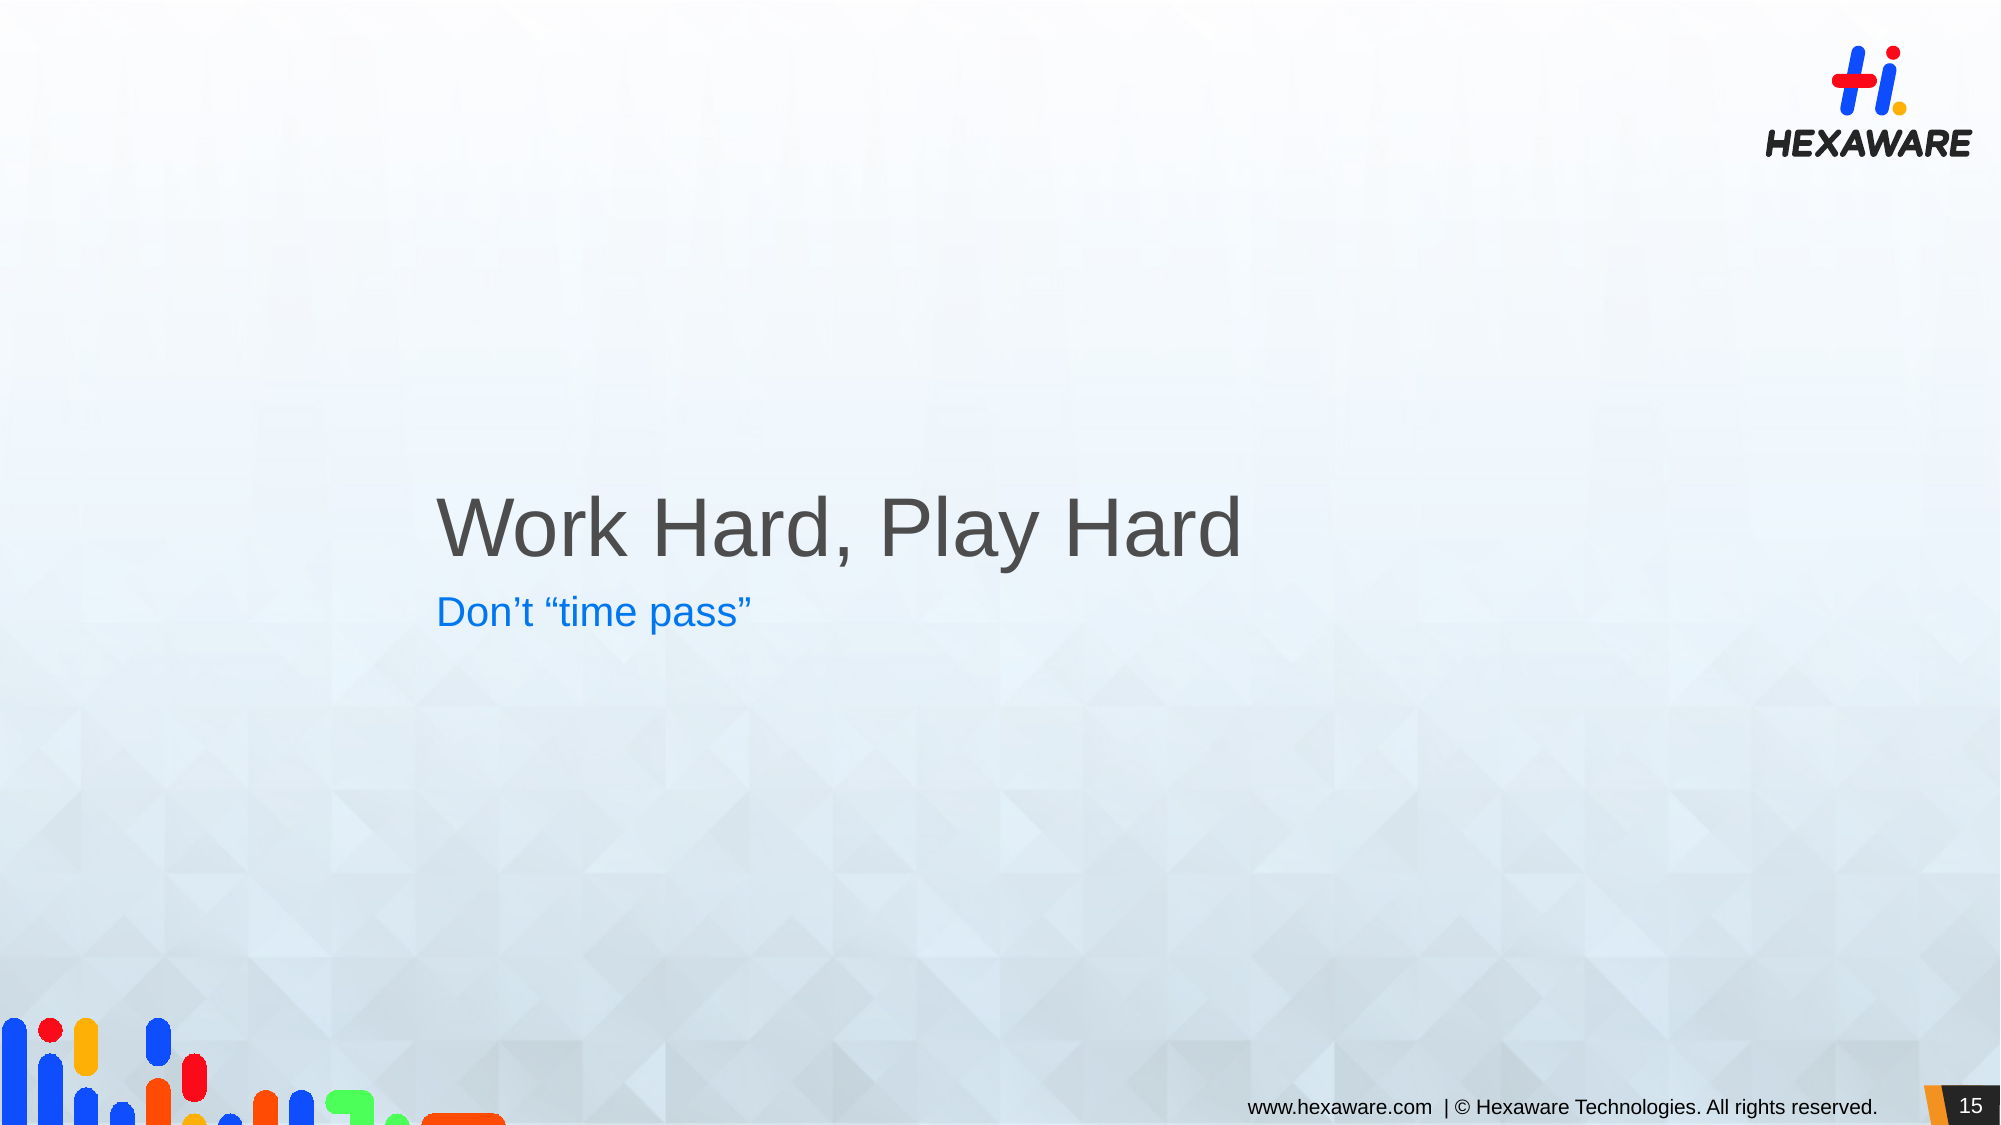

# Work Hard, Play Hard
Don’t “time pass”